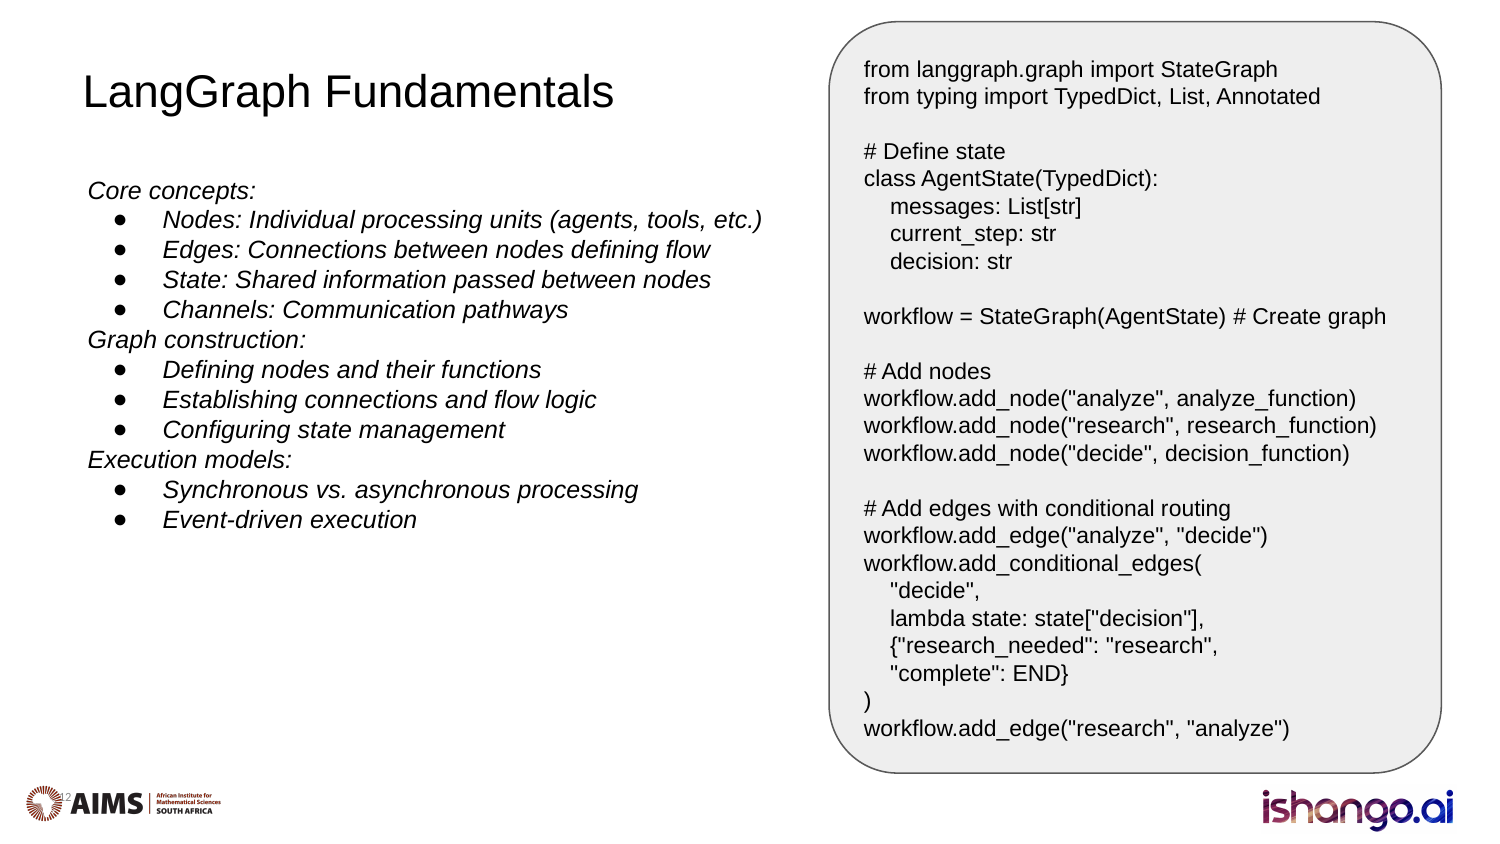

from langgraph.graph import StateGraph
from typing import TypedDict, List, Annotated

# Define state
class AgentState(TypedDict):
    messages: List[str]
    current_step: str
    decision: str

workflow = StateGraph(AgentState) # Create graph

# Add nodes
workflow.add_node("analyze", analyze_function)
workflow.add_node("research", research_function)
workflow.add_node("decide", decision_function)

# Add edges with conditional routing
workflow.add_edge("analyze", "decide")
workflow.add_conditional_edges(
    "decide",
    lambda state: state["decision"],
    {"research_needed": "research",
    "complete": END}
)
workflow.add_edge("research", "analyze")
# LangGraph Fundamentals
Core concepts:
Nodes: Individual processing units (agents, tools, etc.)
Edges: Connections between nodes defining flow
State: Shared information passed between nodes
Channels: Communication pathways
Graph construction:
Defining nodes and their functions
Establishing connections and flow logic
Configuring state management
Execution models:
Synchronous vs. asynchronous processing
Event-driven execution
12